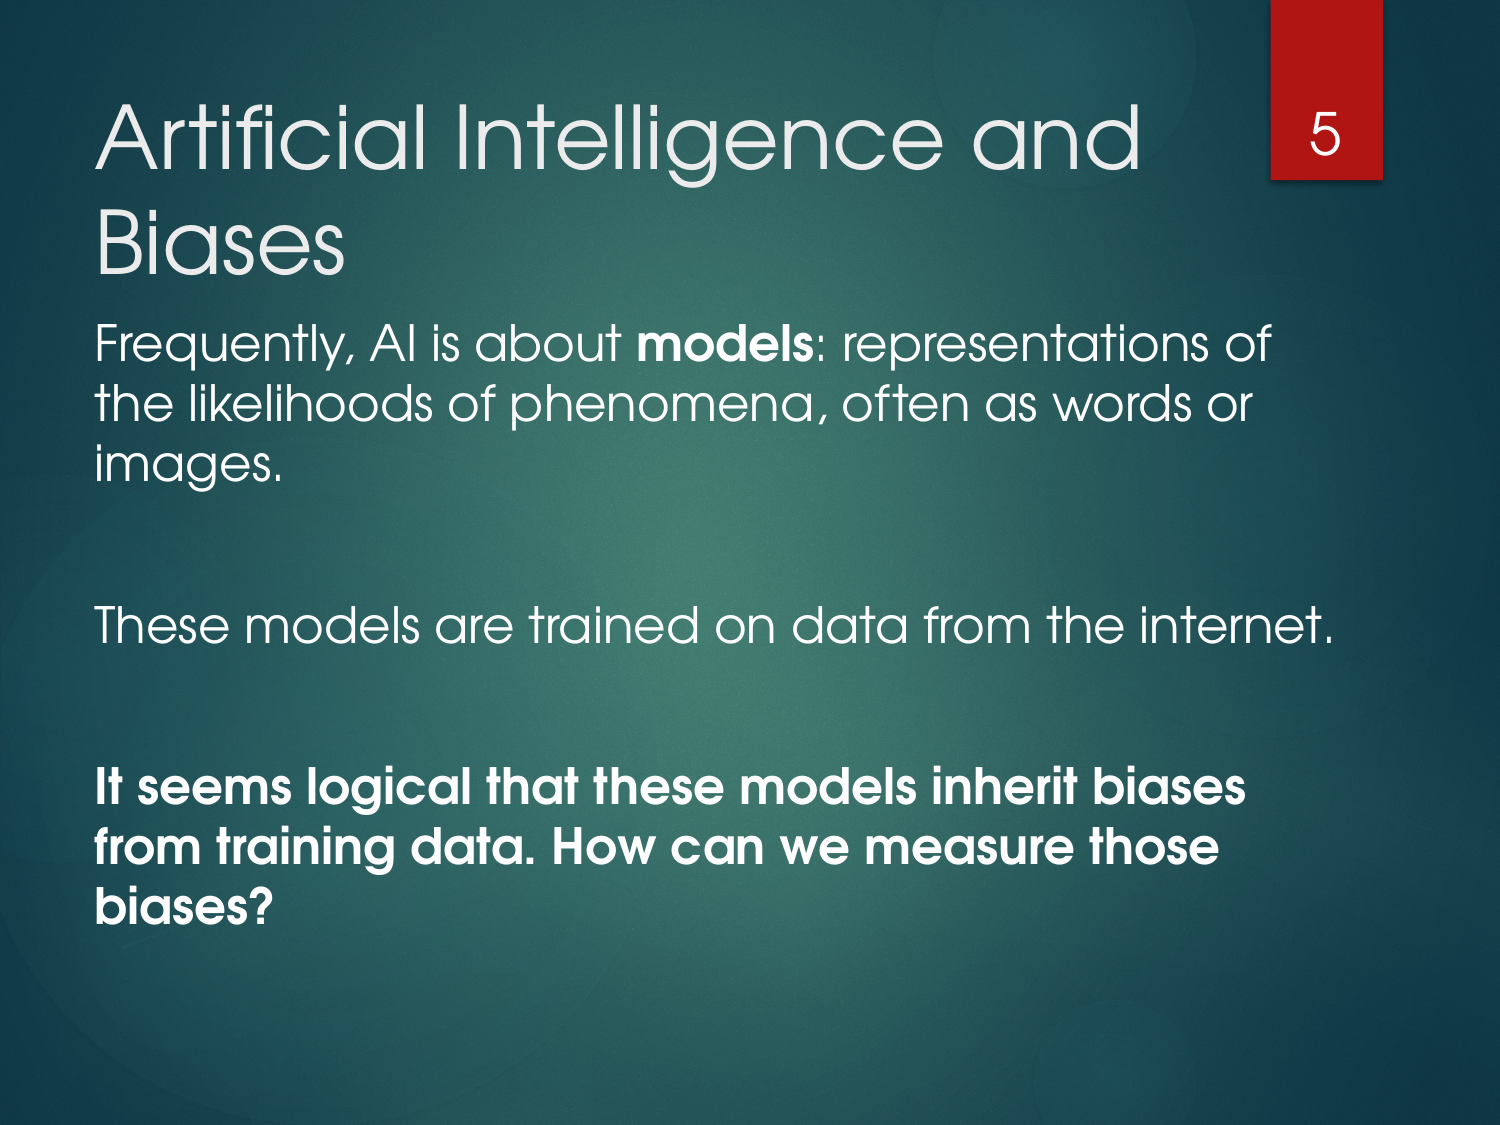

5
# Artificial Intelligence and Biases
Frequently, AI is about models: representations of the likelihoods of phenomena, often as words or images.

These models are trained on data from the internet.

It seems logical that these models inherit biases from training data. How can we measure those biases?